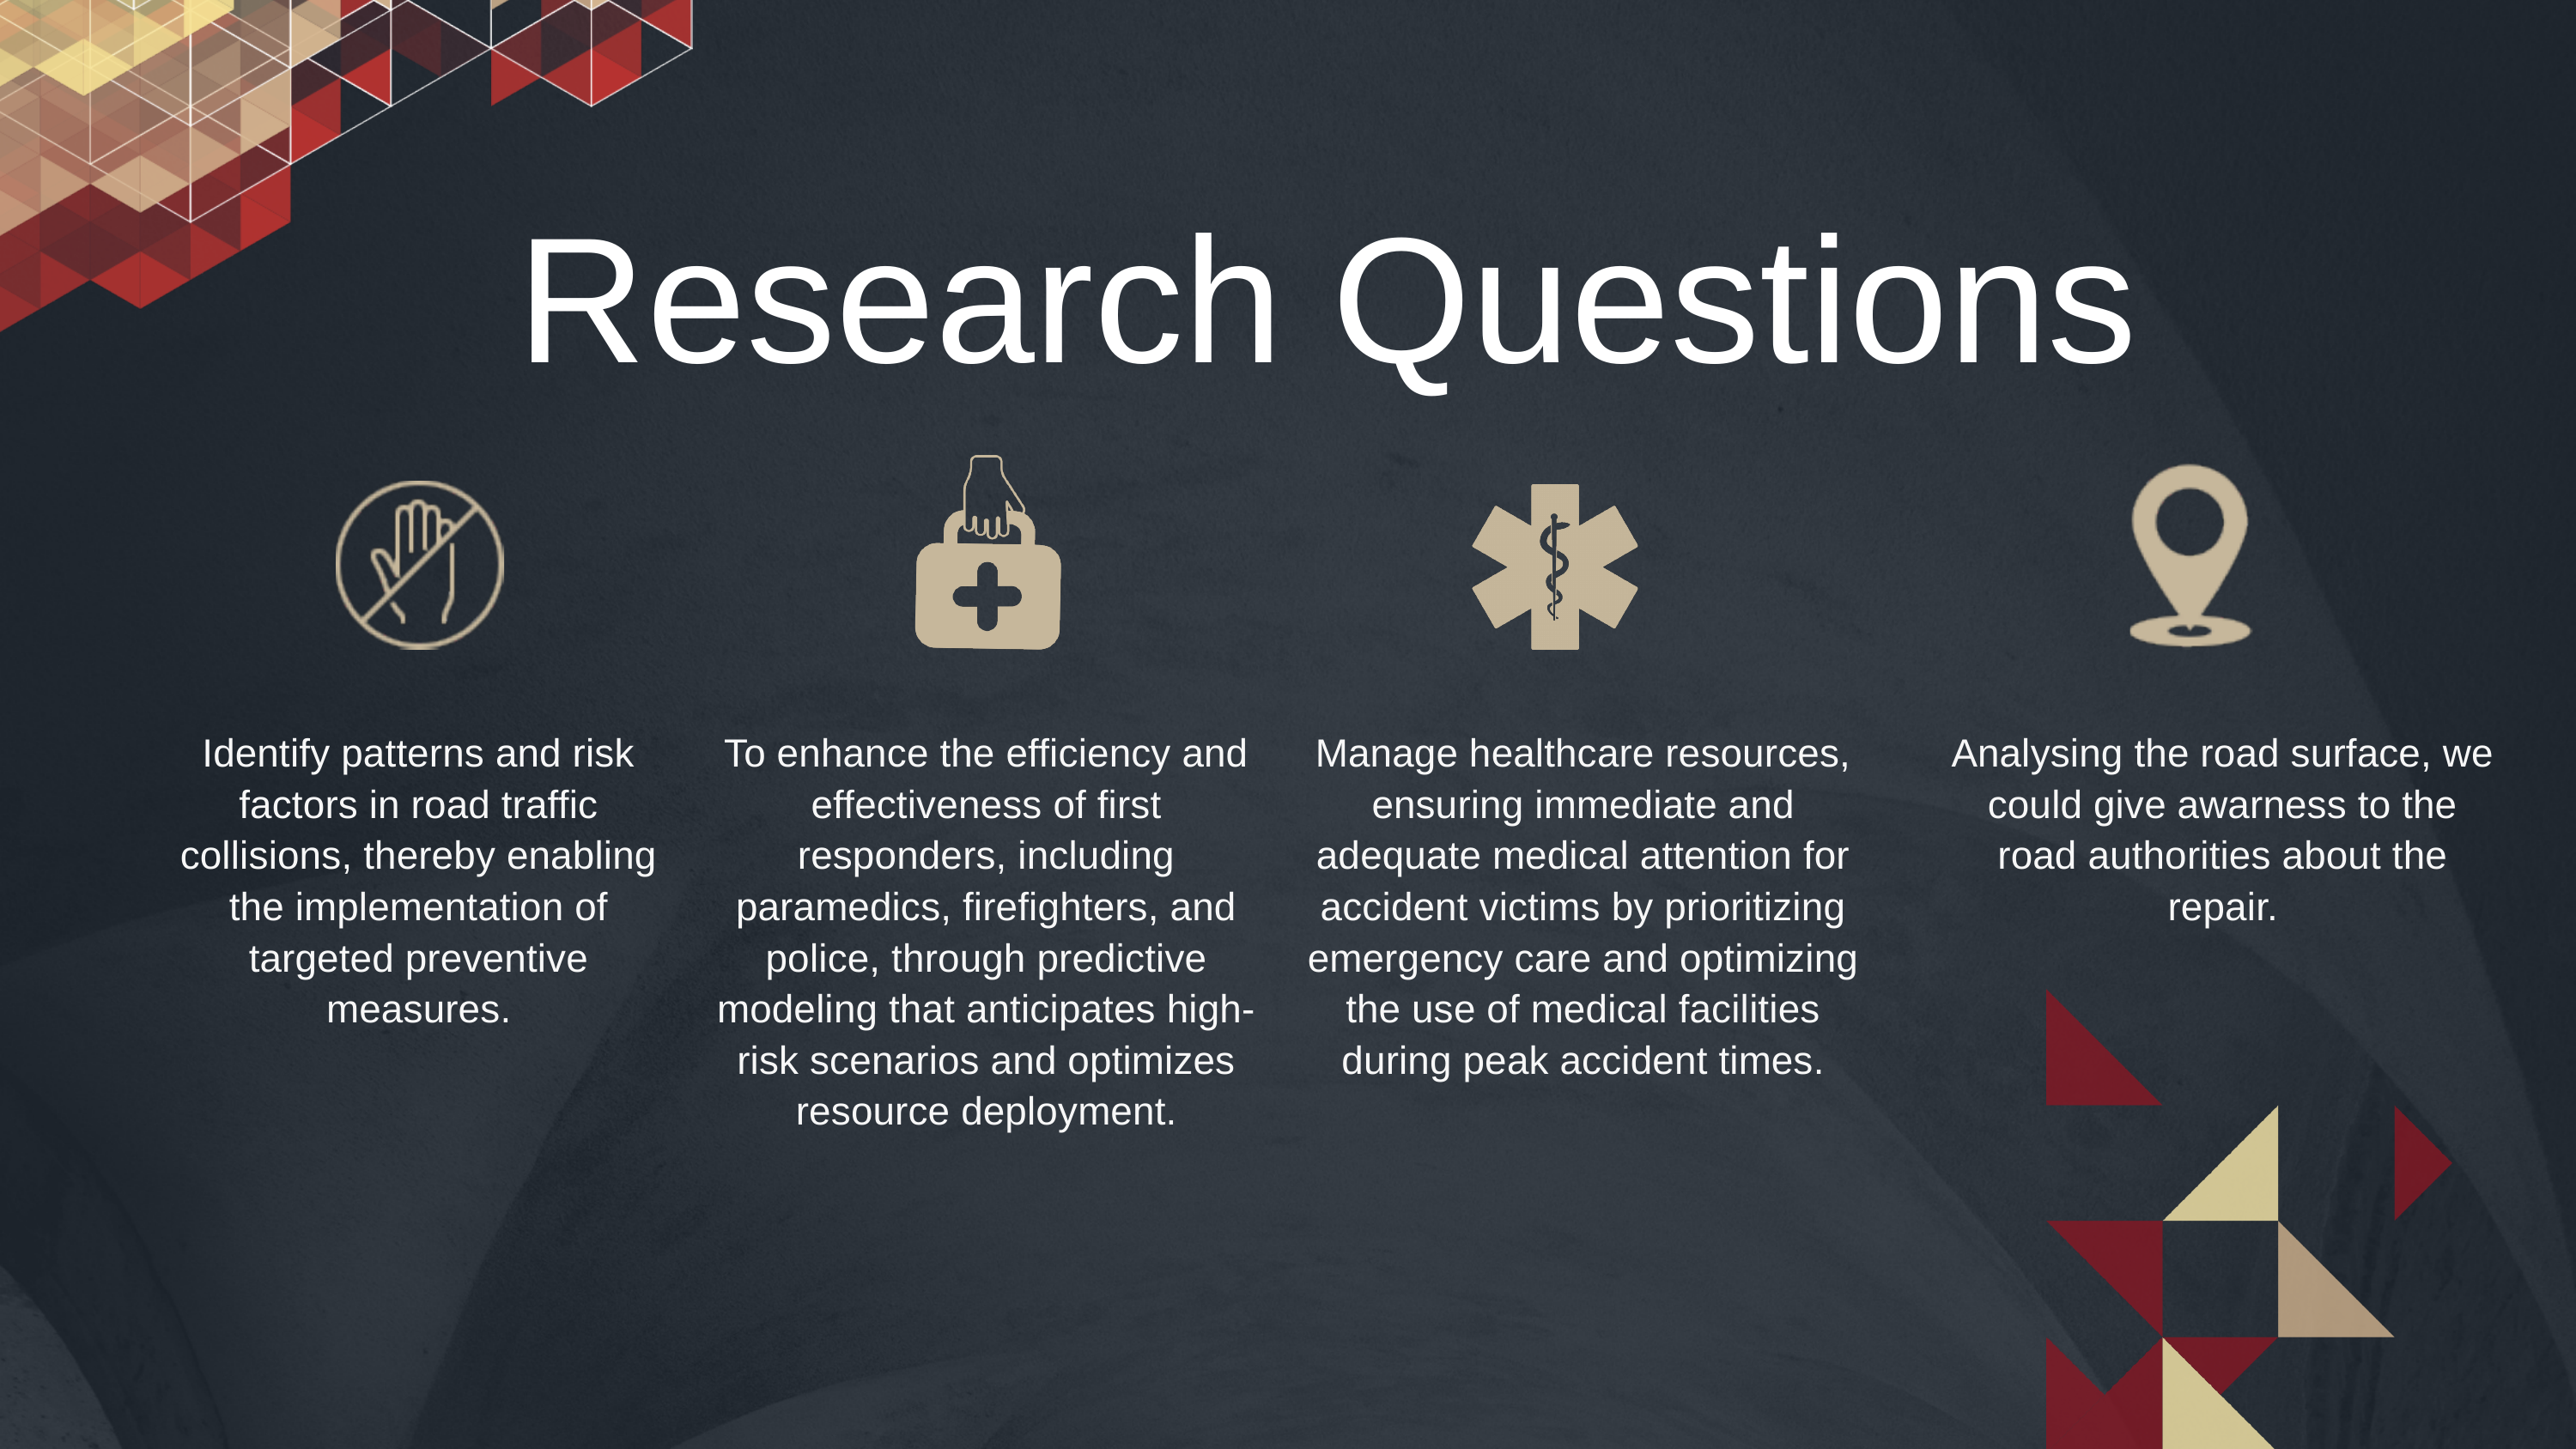

Research Questions

Identify patterns and risk factors in road traffic collisions, thereby enabling the implementation of targeted preventive measures.
To enhance the efficiency and effectiveness of first responders, including paramedics, firefighters, and police, through predictive modeling that anticipates high-risk scenarios and optimizes resource deployment.
Manage healthcare resources, ensuring immediate and adequate medical attention for accident victims by prioritizing emergency care and optimizing the use of medical facilities during peak accident times.

Analysing the road surface, we could give awarness to the road authorities about the repair.